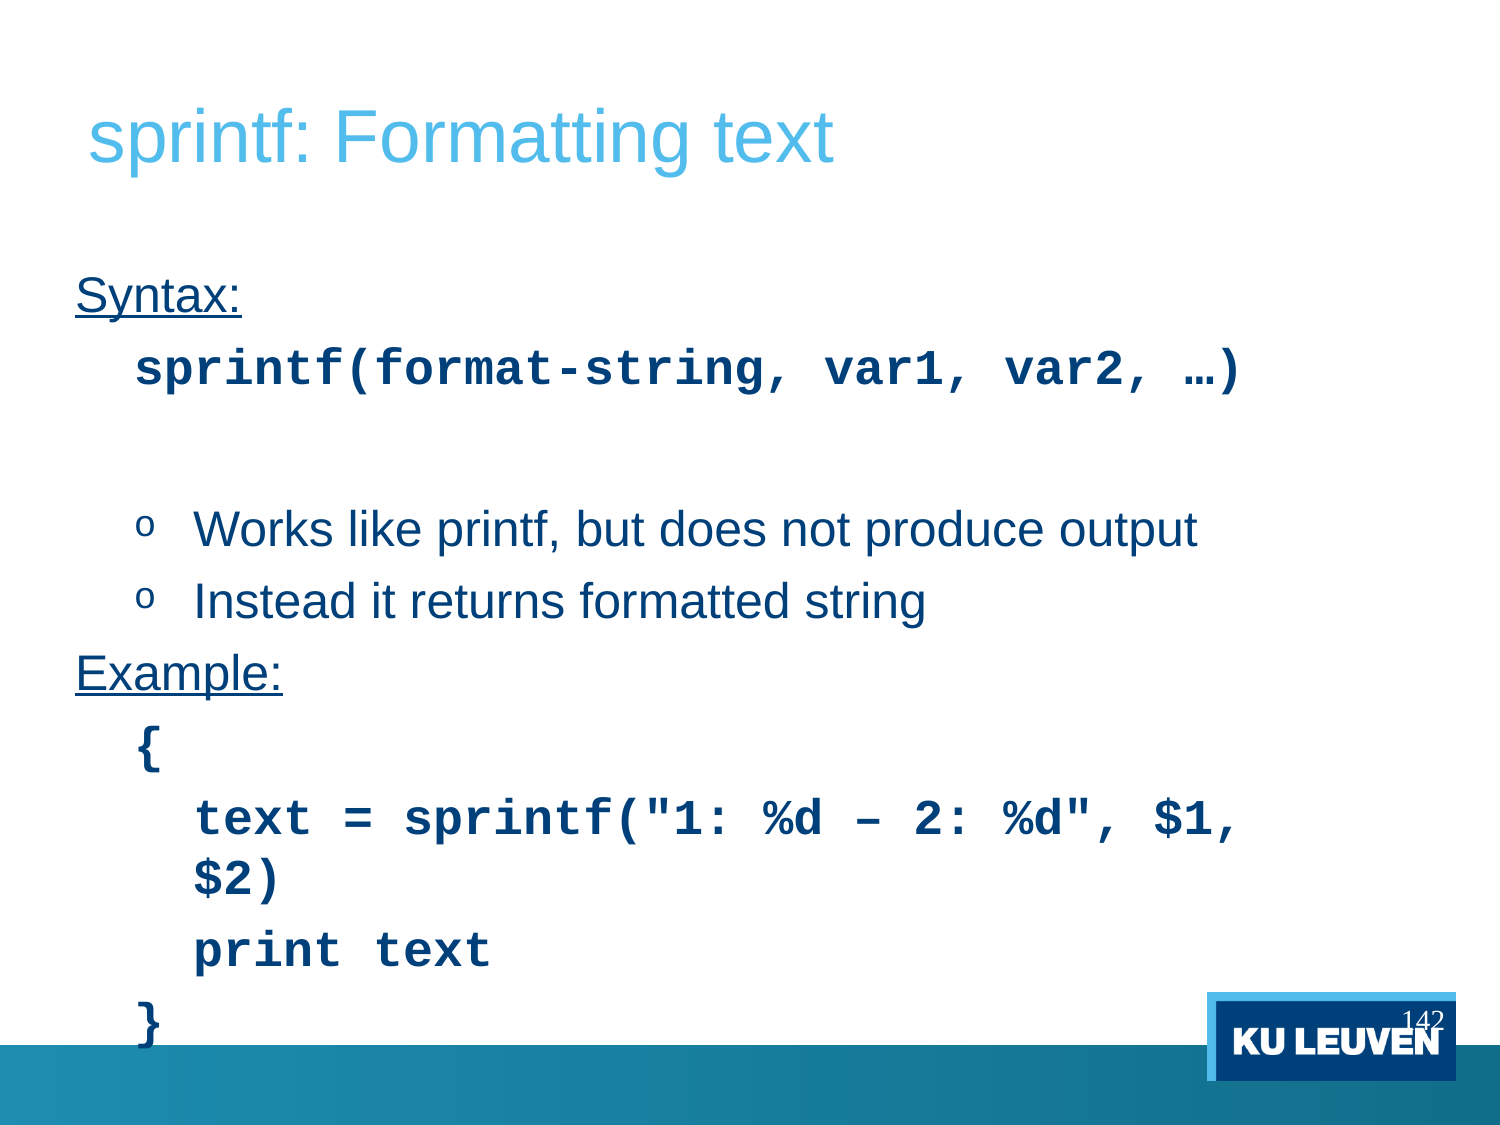

# sprintf: Formatting text
Syntax:
sprintf(format-string, var1, var2, …)

Works like printf, but does not produce output
Instead it returns formatted string
Example:
{
	text = sprintf("1: %d – 2: %d", $1, $2)
	print text
}
142